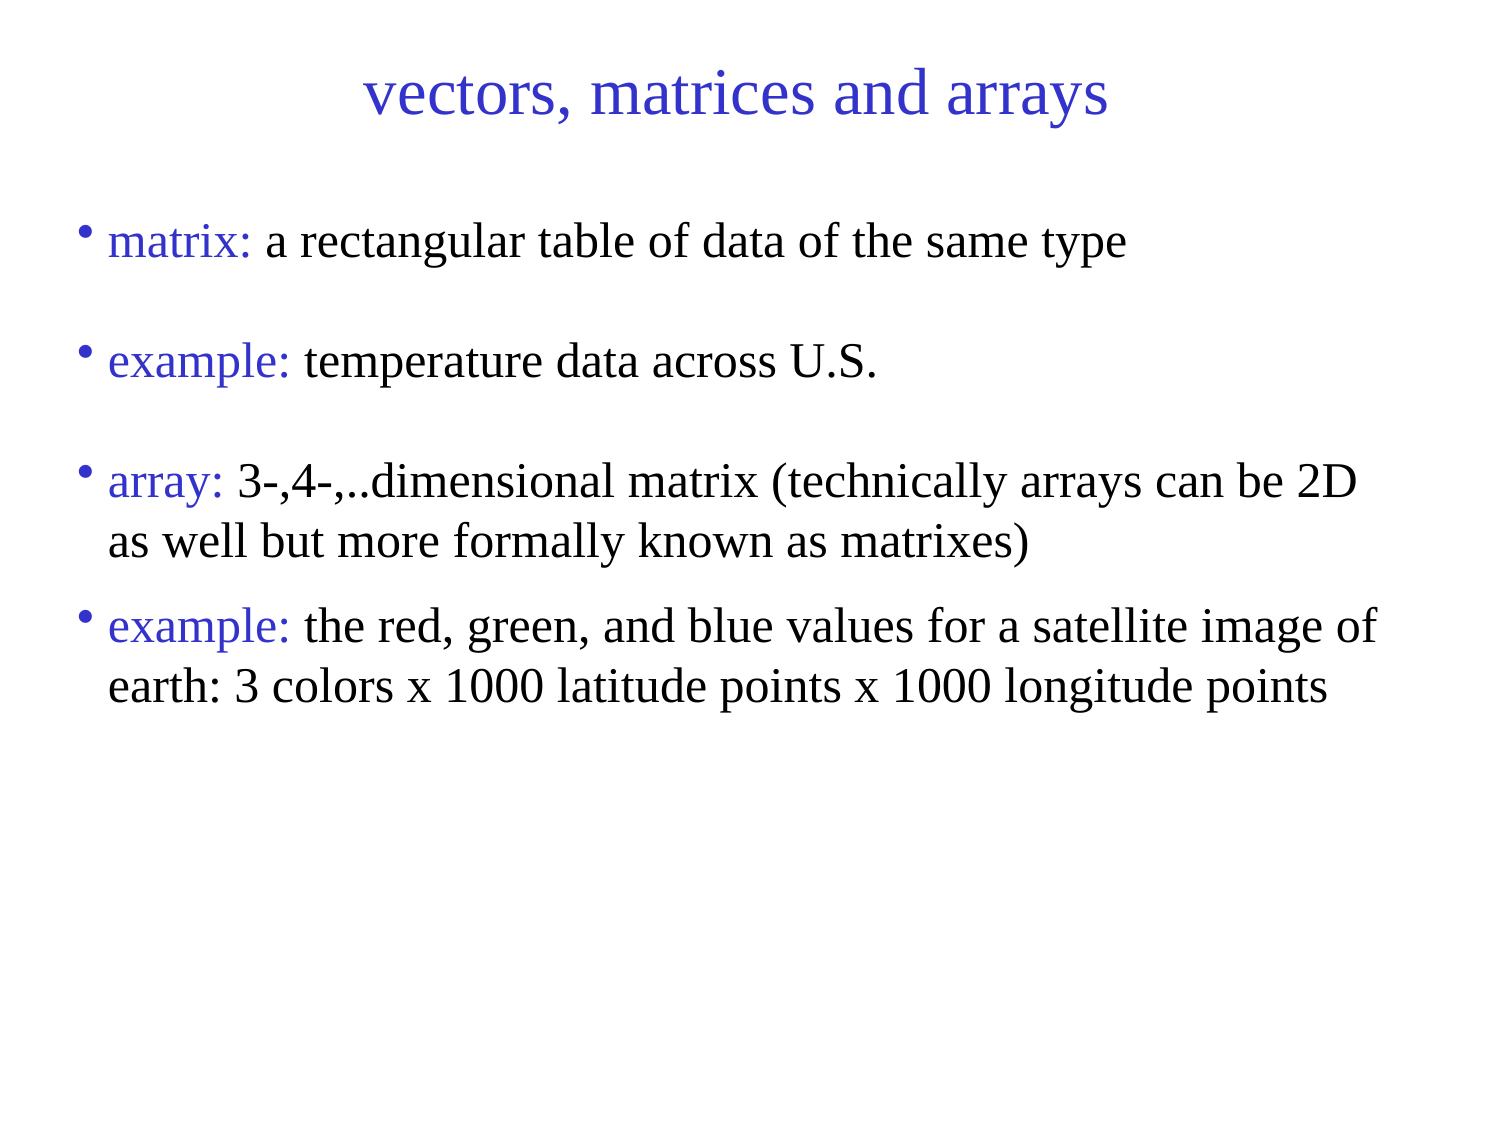

# vectors, matrices and arrays
matrix: a rectangular table of data of the same type

example: temperature data across U.S.

array: 3-,4-,..dimensional matrix (technically arrays can be 2D as well but more formally known as matrixes)
example: the red, green, and blue values for a satellite image of earth: 3 colors x 1000 latitude points x 1000 longitude points